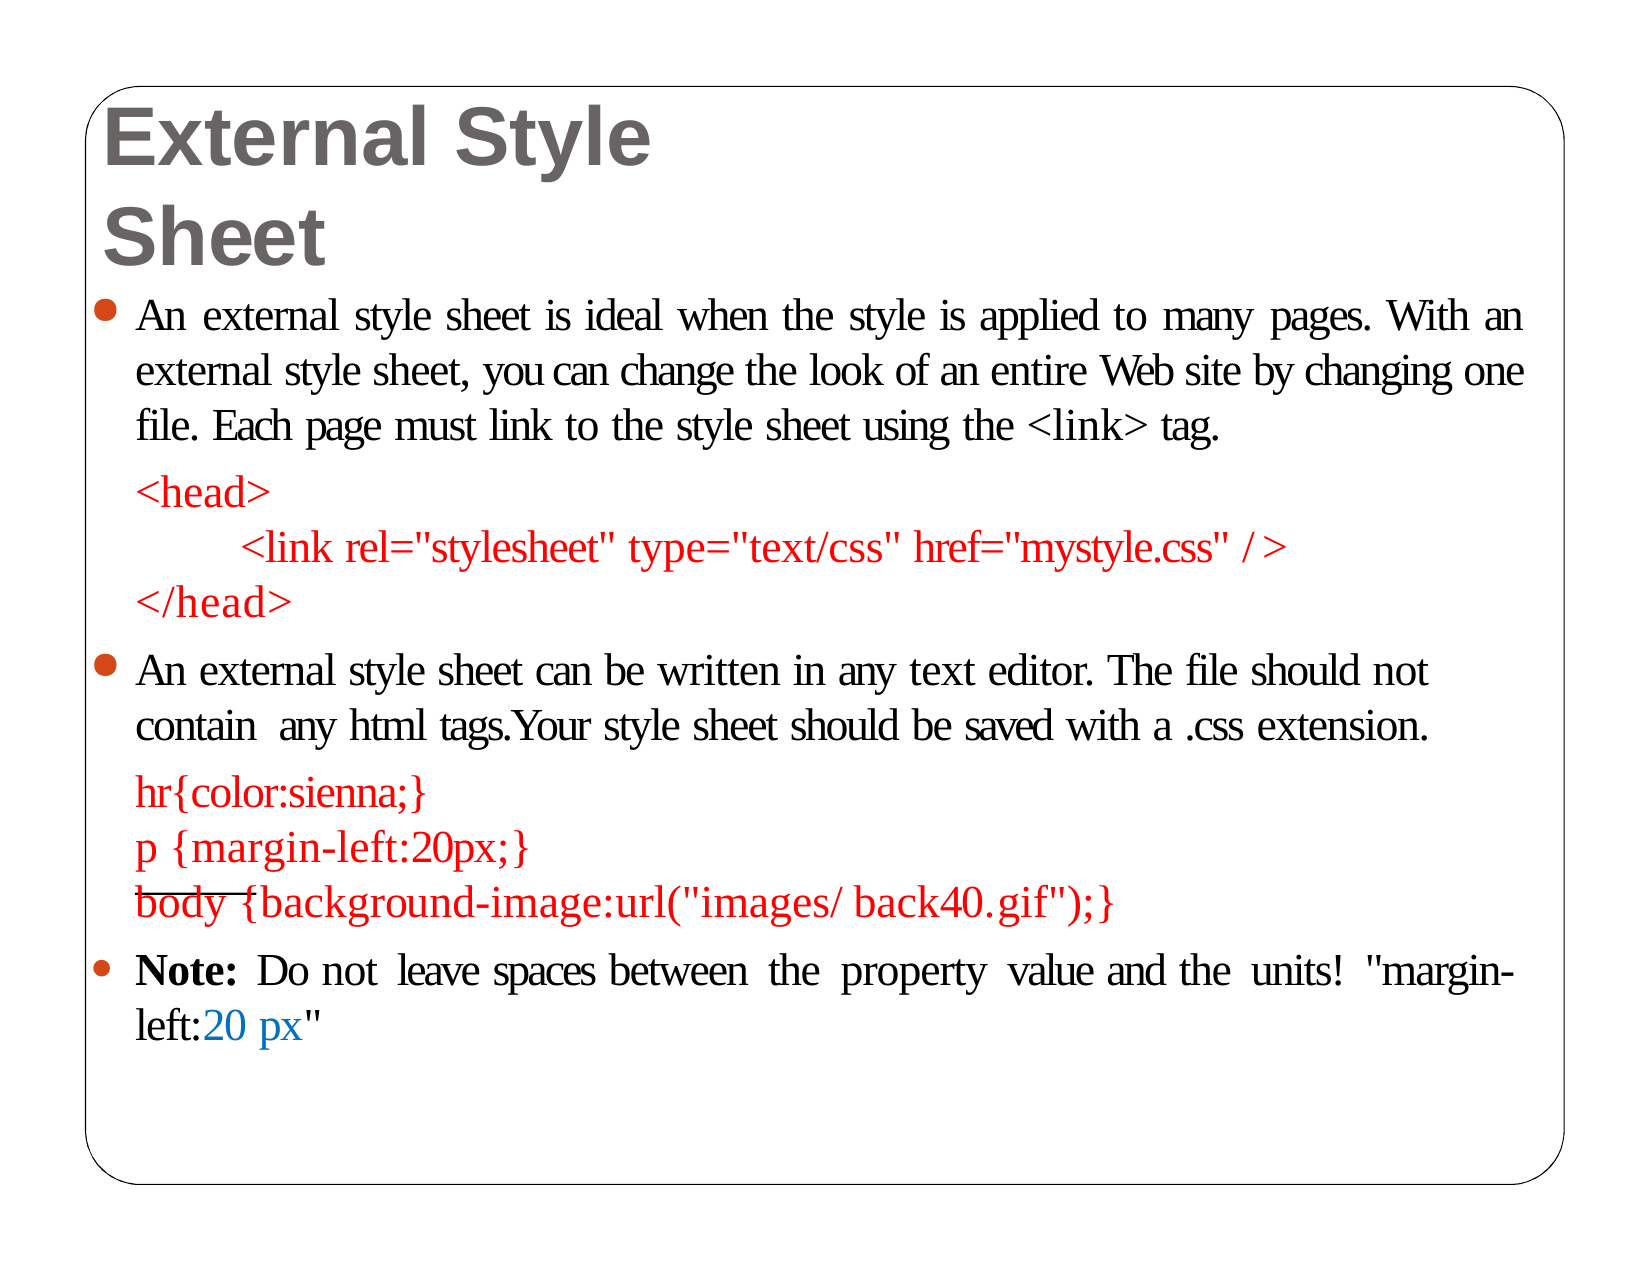

# External Style Sheet
An external style sheet is ideal when the style is applied to many pages. With an  external style sheet, you can change the look of an entire Web site by changing one  file. Each page must link to the style sheet using the <link> tag.
<head>
<link rel="stylesheet" type="text/css" href="mystyle.css" />
</head>
An external style sheet can be written in any text editor. The file should not contain  any html tags.Your style sheet should be saved with a .css extension.
hr{color:sienna;}
p {margin-left:20px;}
body {background-image:url("images/back40.gif");}
Note: Do not leave spaces between  the property value and the units! "margin-  left:20 px"

8